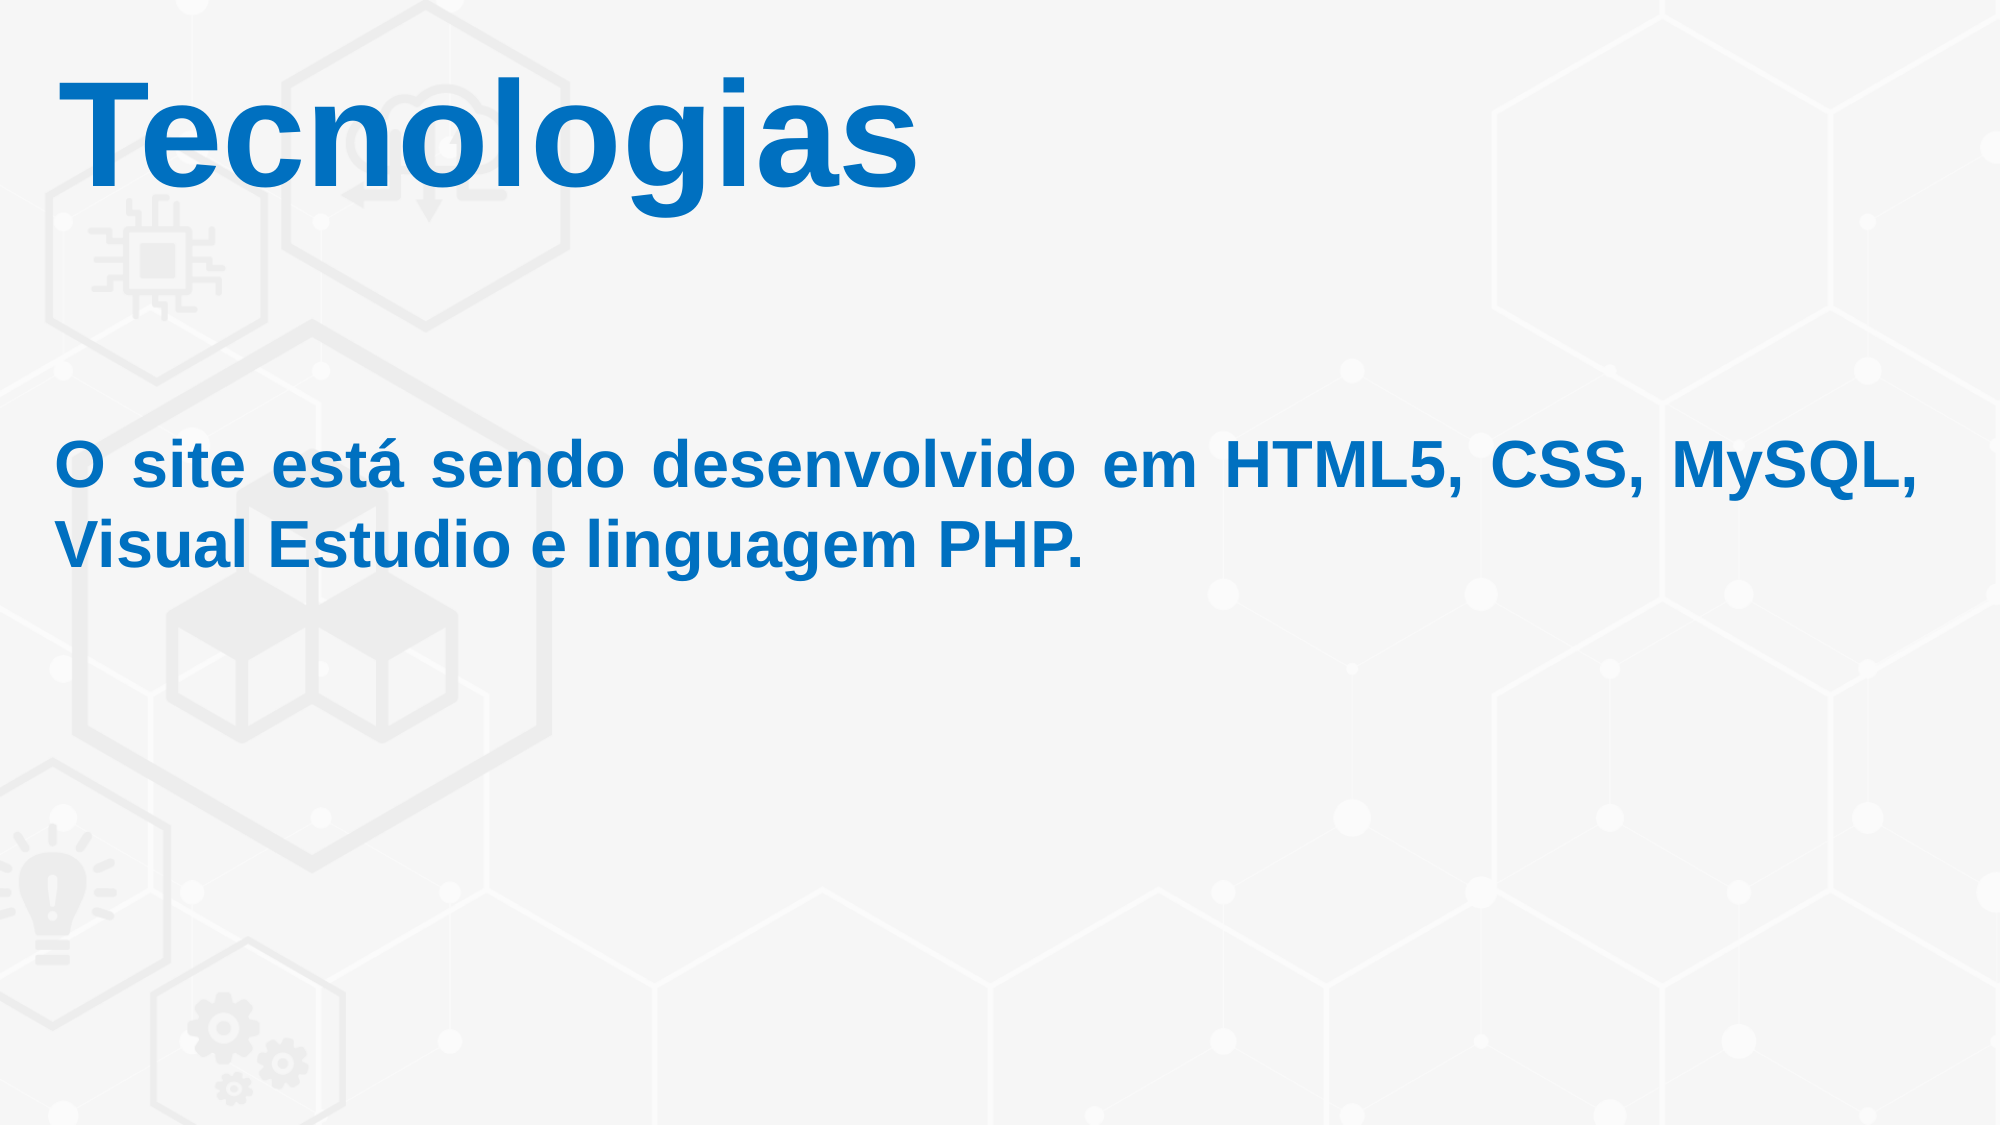

Tecnologias
O site está sendo desenvolvido em HTML5, CSS, MySQL, Visual Estudio e linguagem PHP.